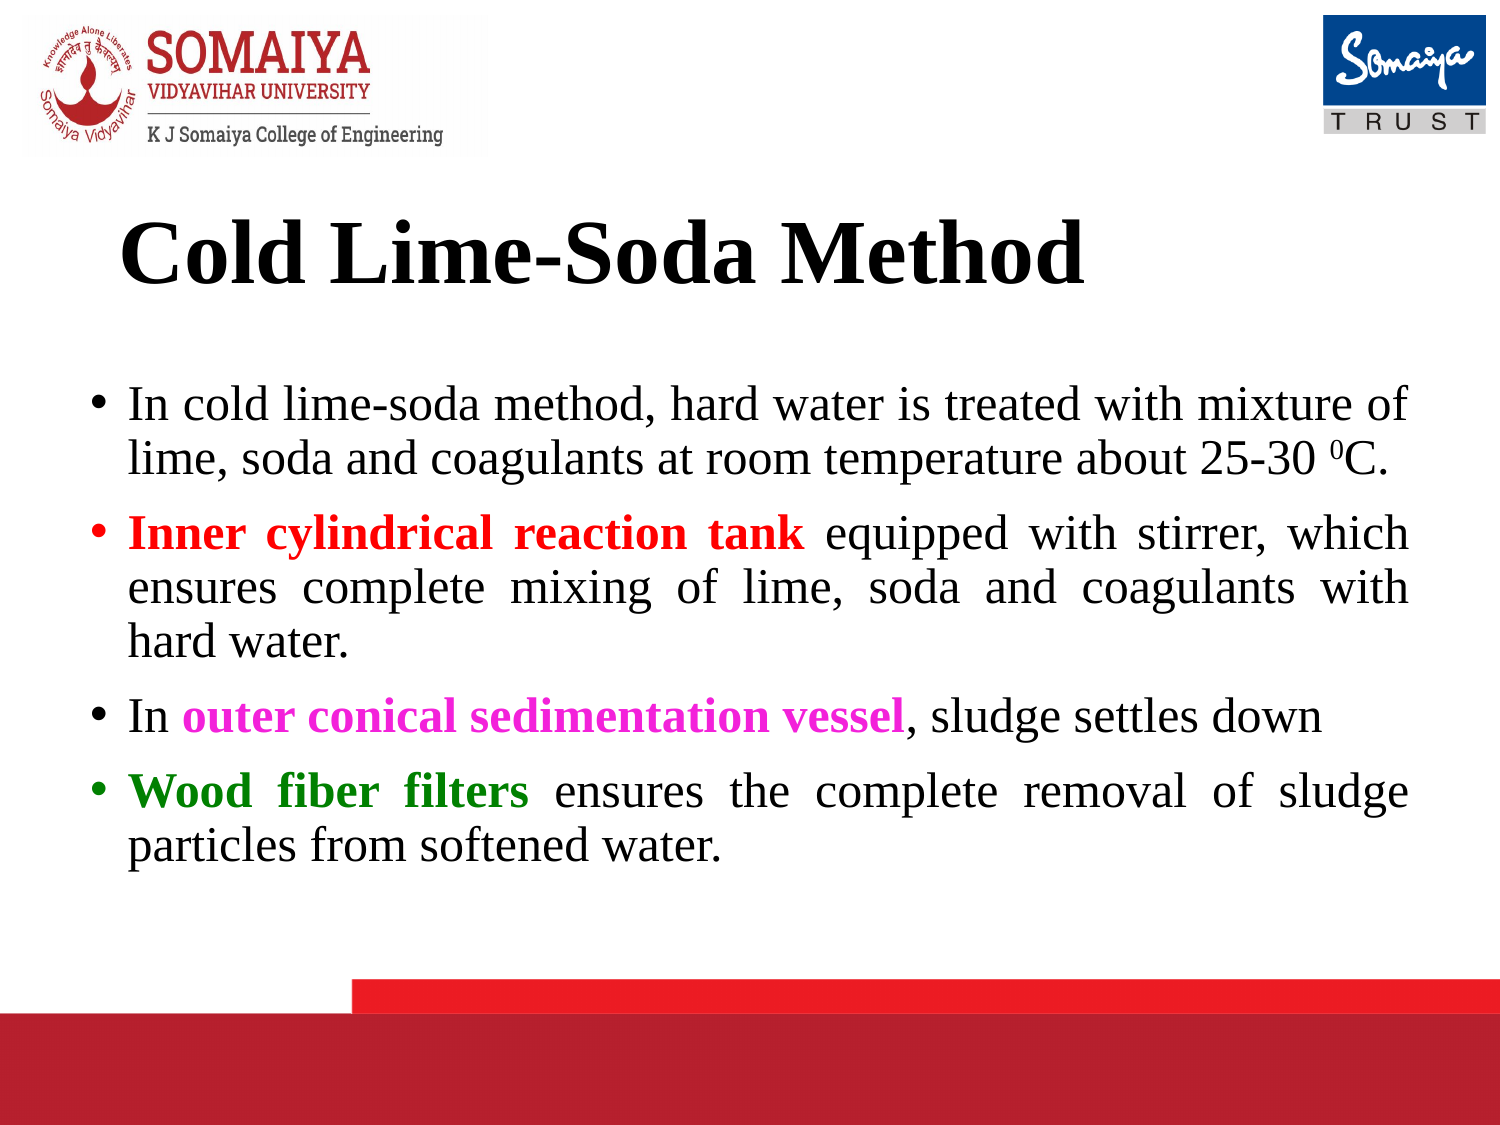

# Cold Lime-Soda Method
In cold lime-soda method, hard water is treated with mixture of lime, soda and coagulants at room temperature about 25-30 0C.
Inner cylindrical reaction tank equipped with stirrer, which ensures complete mixing of lime, soda and coagulants with hard water.
In outer conical sedimentation vessel, sludge settles down
Wood fiber filters ensures the complete removal of sludge particles from softened water.